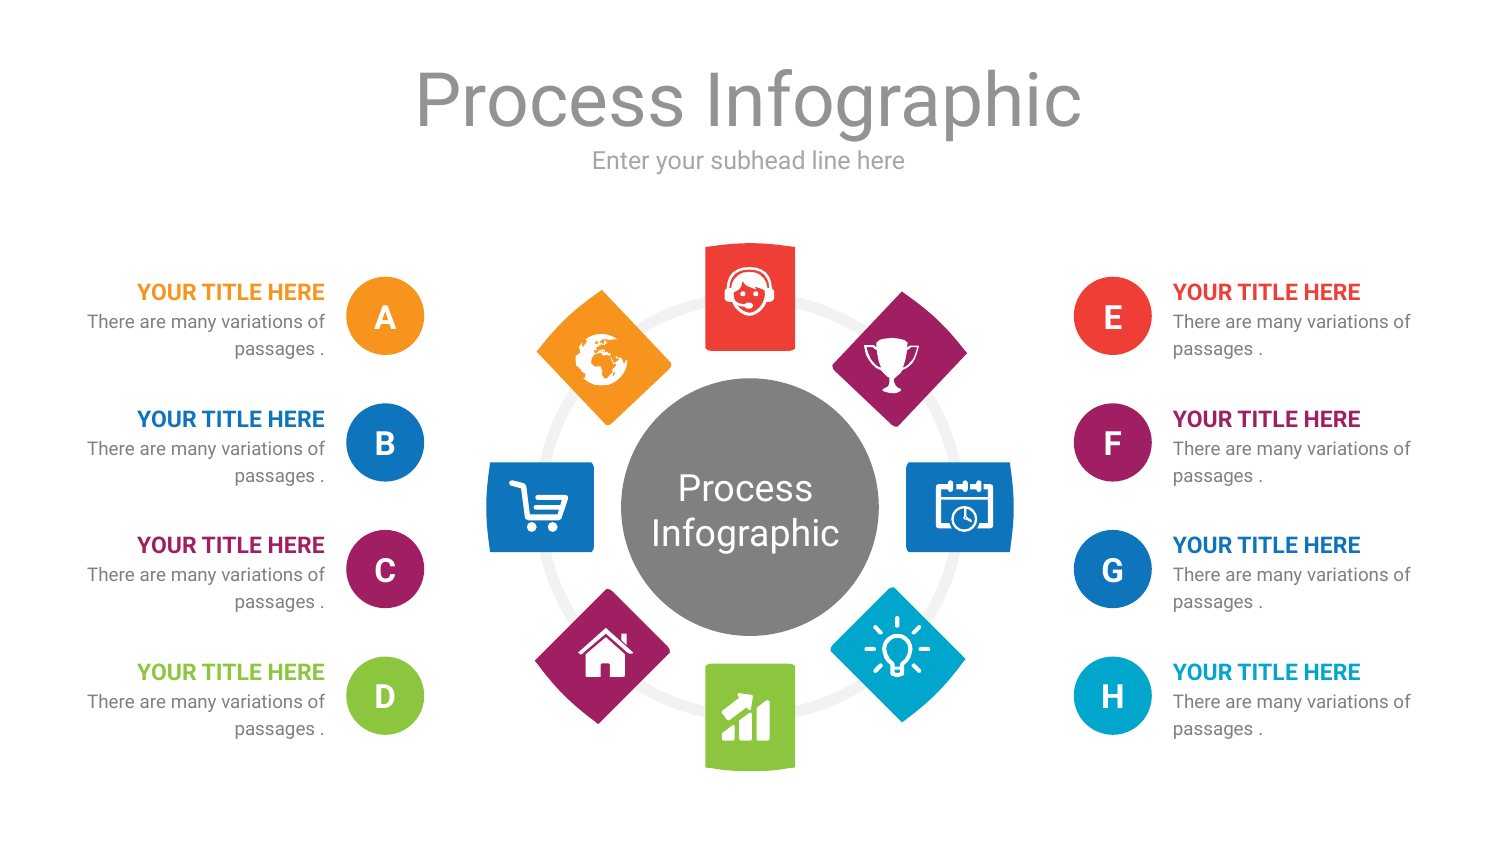

# Process Infographic
Enter your subhead line here

YOUR TITLE HERE
There are many variations of passages .
YOUR TITLE HERE
There are many variations of passages .
A
E

YOUR TITLE HERE
There are many variations of passages .
YOUR TITLE HERE
There are many variations of passages .
B
F
Process
Infographic

YOUR TITLE HERE
There are many variations of passages .
YOUR TITLE HERE
There are many variations of passages .
C
G

YOUR TITLE HERE
There are many variations of passages .
YOUR TITLE HERE
There are many variations of passages .
D
H